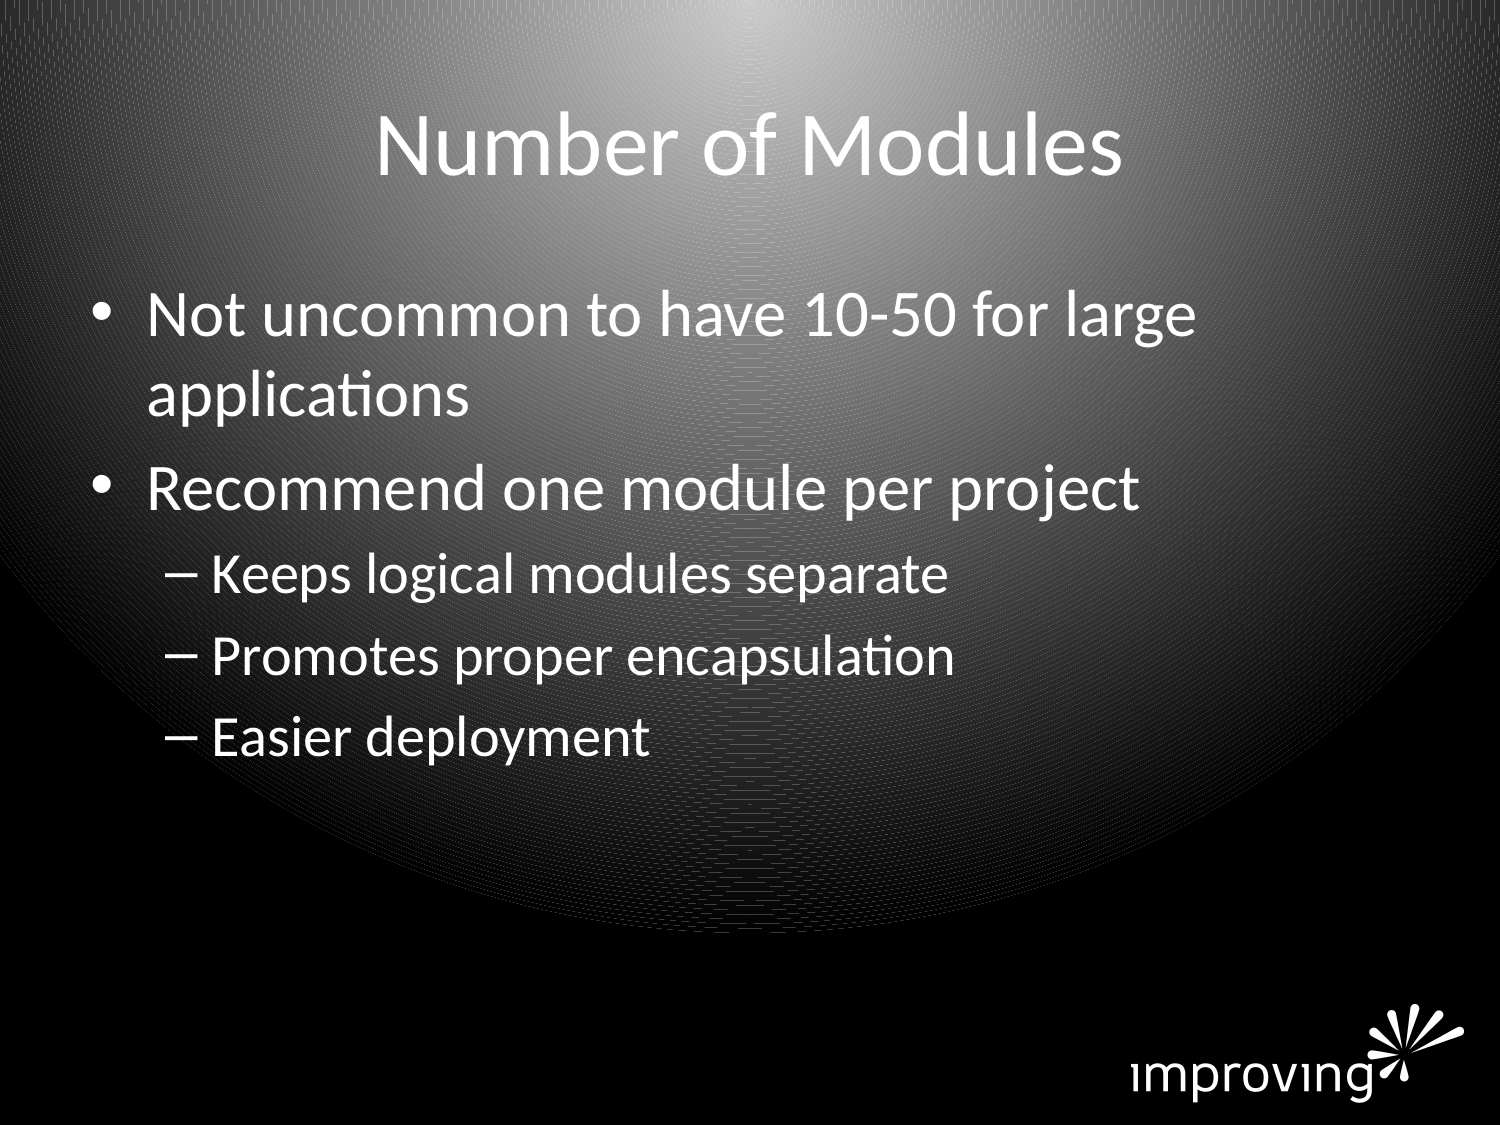

# Number of Modules
Not uncommon to have 10-50 for large applications
Recommend one module per project
Keeps logical modules separate
Promotes proper encapsulation
Easier deployment